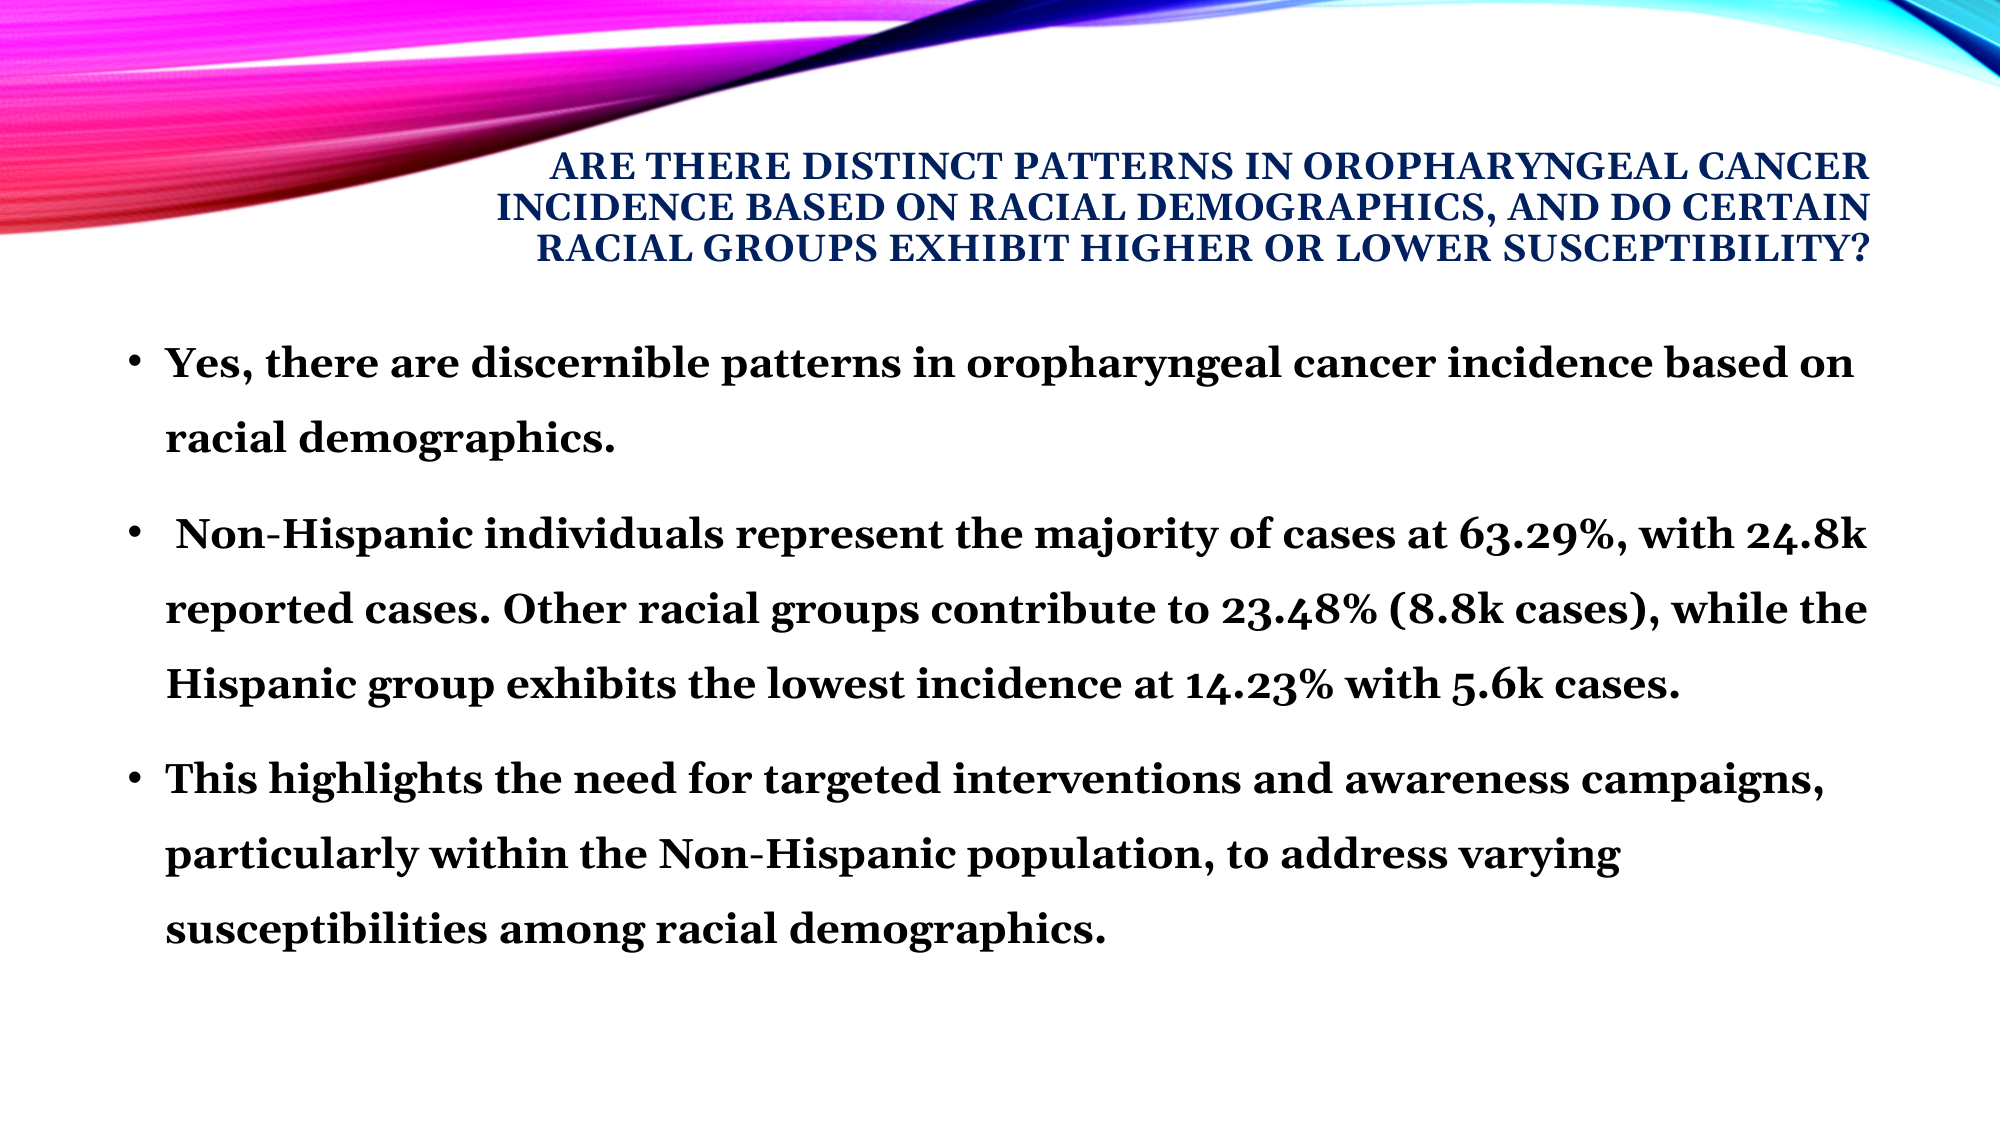

# Are there distinct patterns in oropharyngeal cancer incidence based on racial demographics, and do certain racial groups exhibit higher or lower susceptibility?
Yes, there are discernible patterns in oropharyngeal cancer incidence based on racial demographics.
 Non-Hispanic individuals represent the majority of cases at 63.29%, with 24.8k reported cases. Other racial groups contribute to 23.48% (8.8k cases), while the Hispanic group exhibits the lowest incidence at 14.23% with 5.6k cases.
This highlights the need for targeted interventions and awareness campaigns, particularly within the Non-Hispanic population, to address varying susceptibilities among racial demographics.